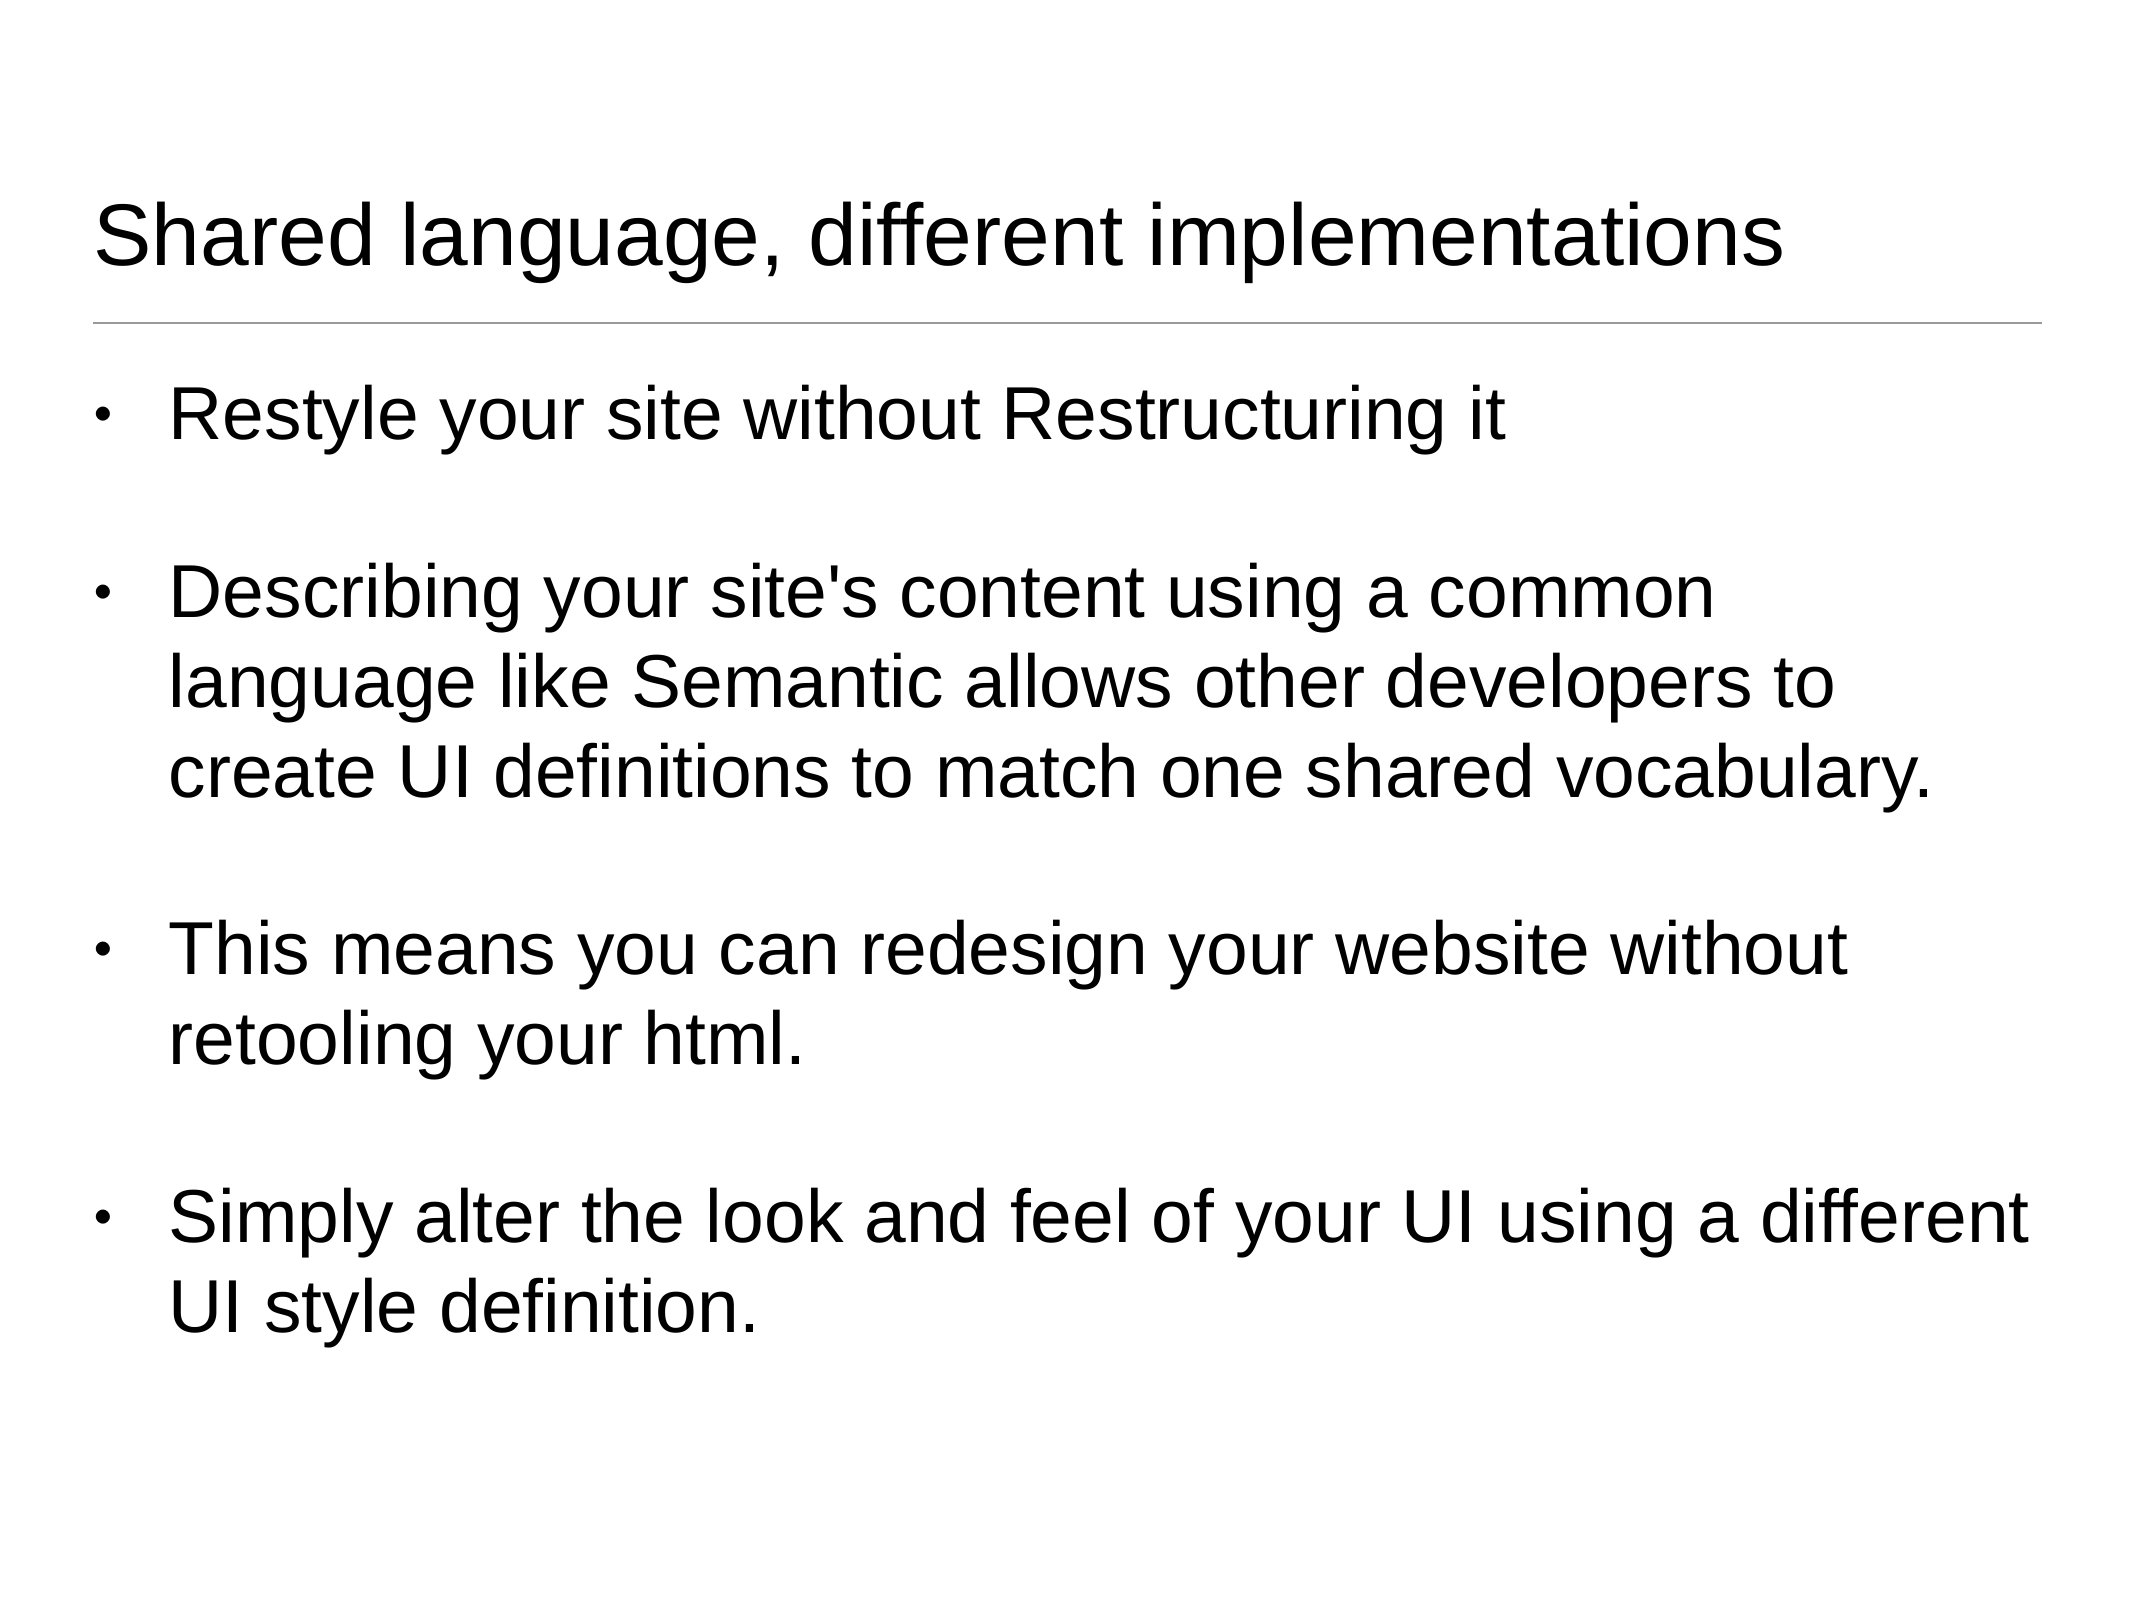

# Shared language, different implementations
Restyle your site without Restructuring it
Describing your site's content using a common language like Semantic allows other developers to create UI definitions to match one shared vocabulary.
This means you can redesign your website without retooling your html.
Simply alter the look and feel of your UI using a different UI style definition.